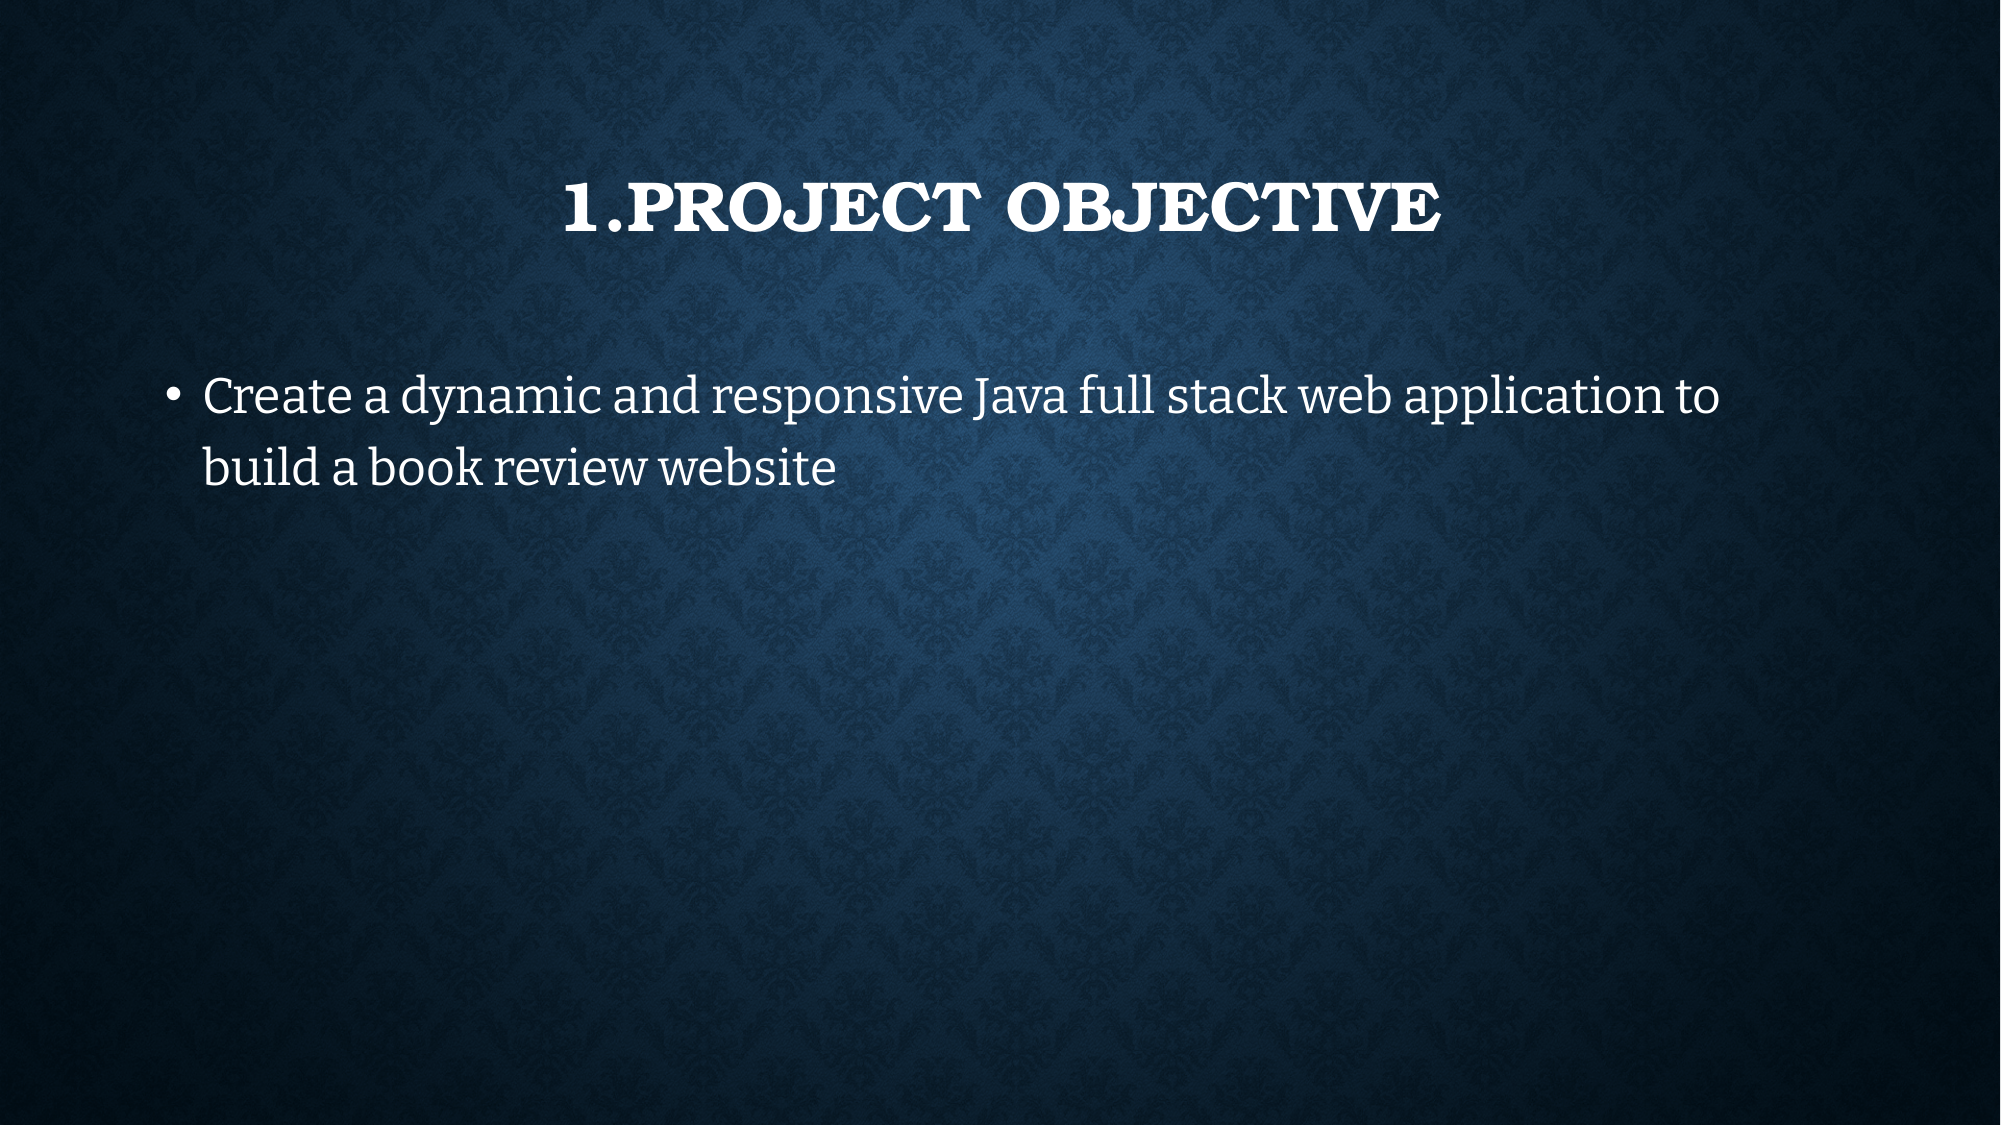

# 1.Project objective
Create a dynamic and responsive Java full stack web application to build a book review website